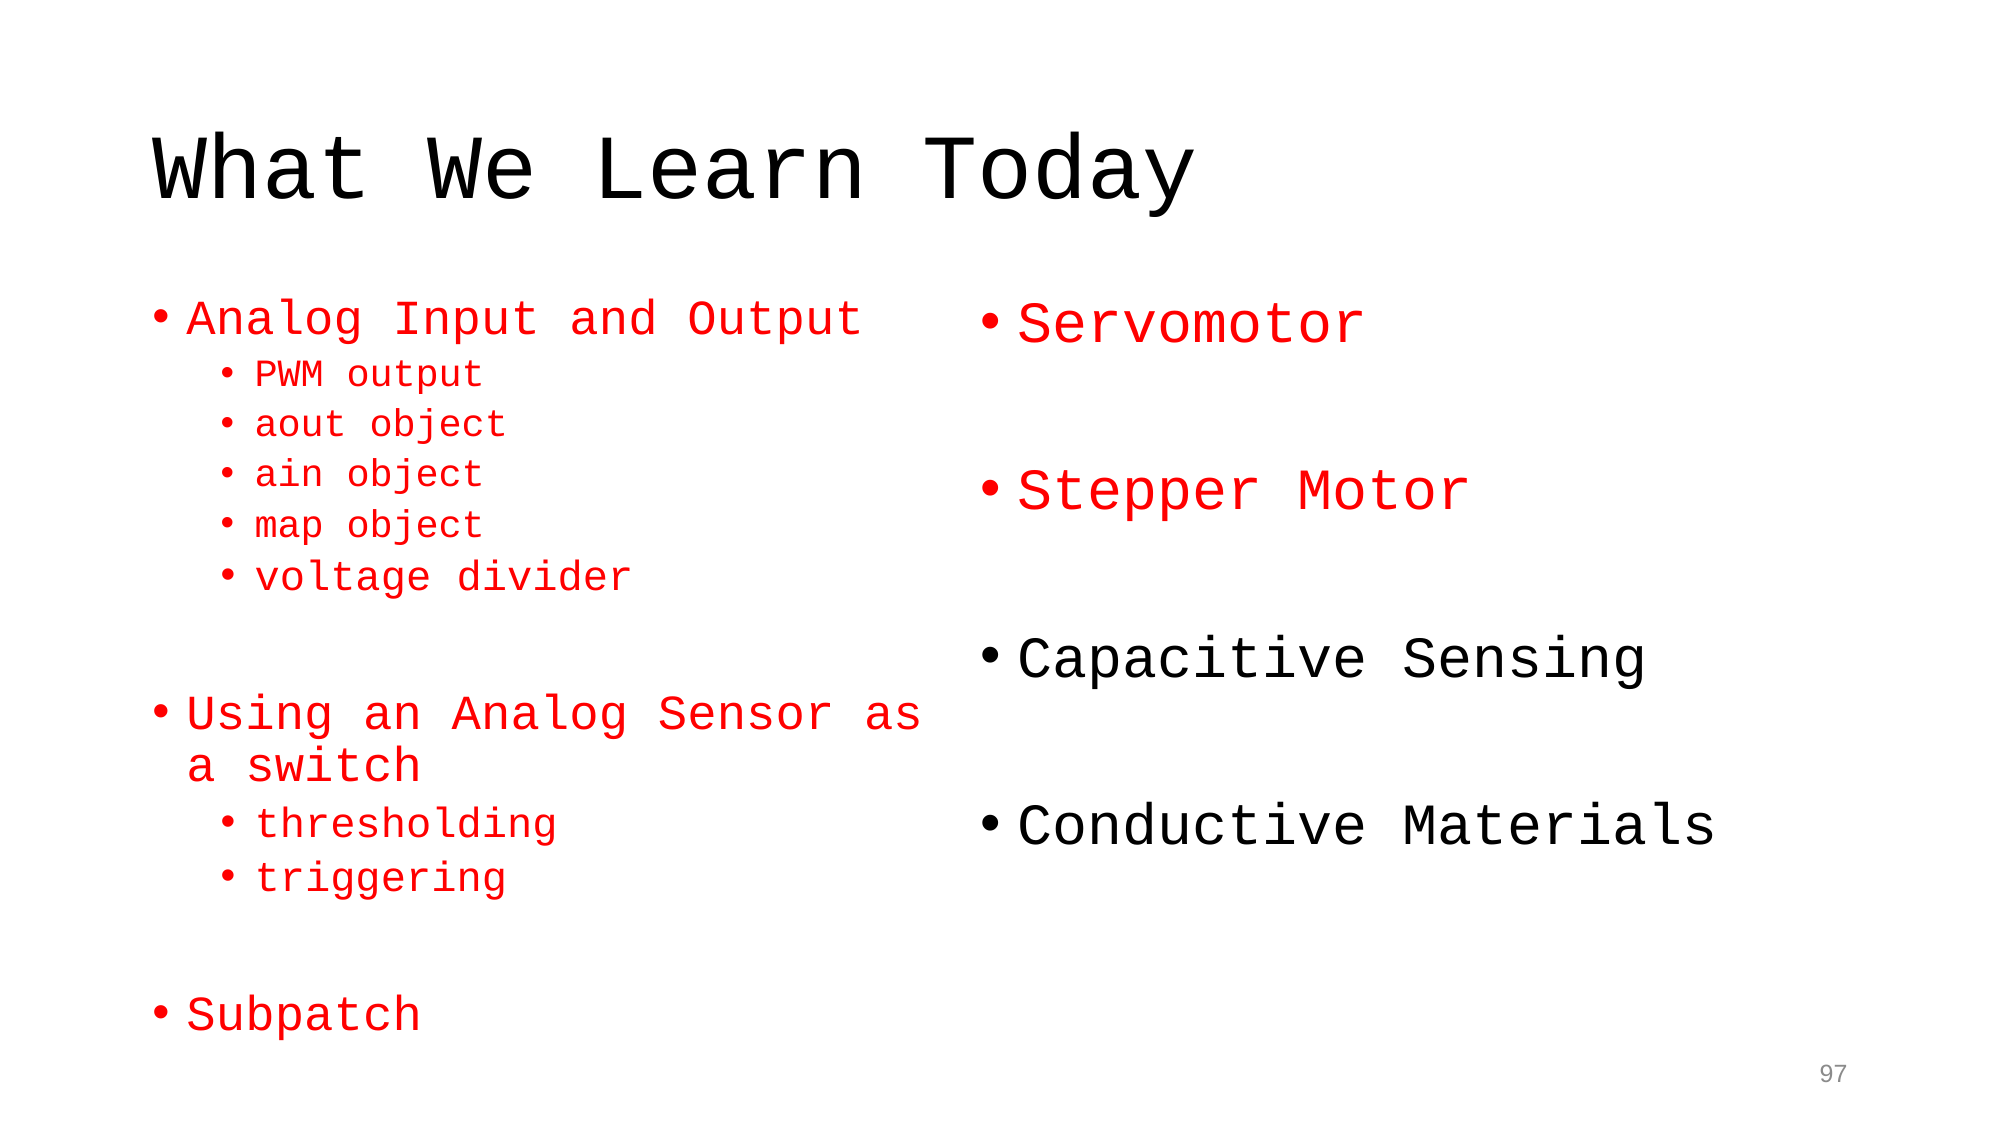

# What We Learn Today
Analog Input and Output
PWM output
aout object
ain object
map object
voltage divider

Using an Analog Sensor as a switch
thresholding
triggering

Subpatch

Servomotor

Stepper Motor

Capacitive Sensing

Conductive Materials

97